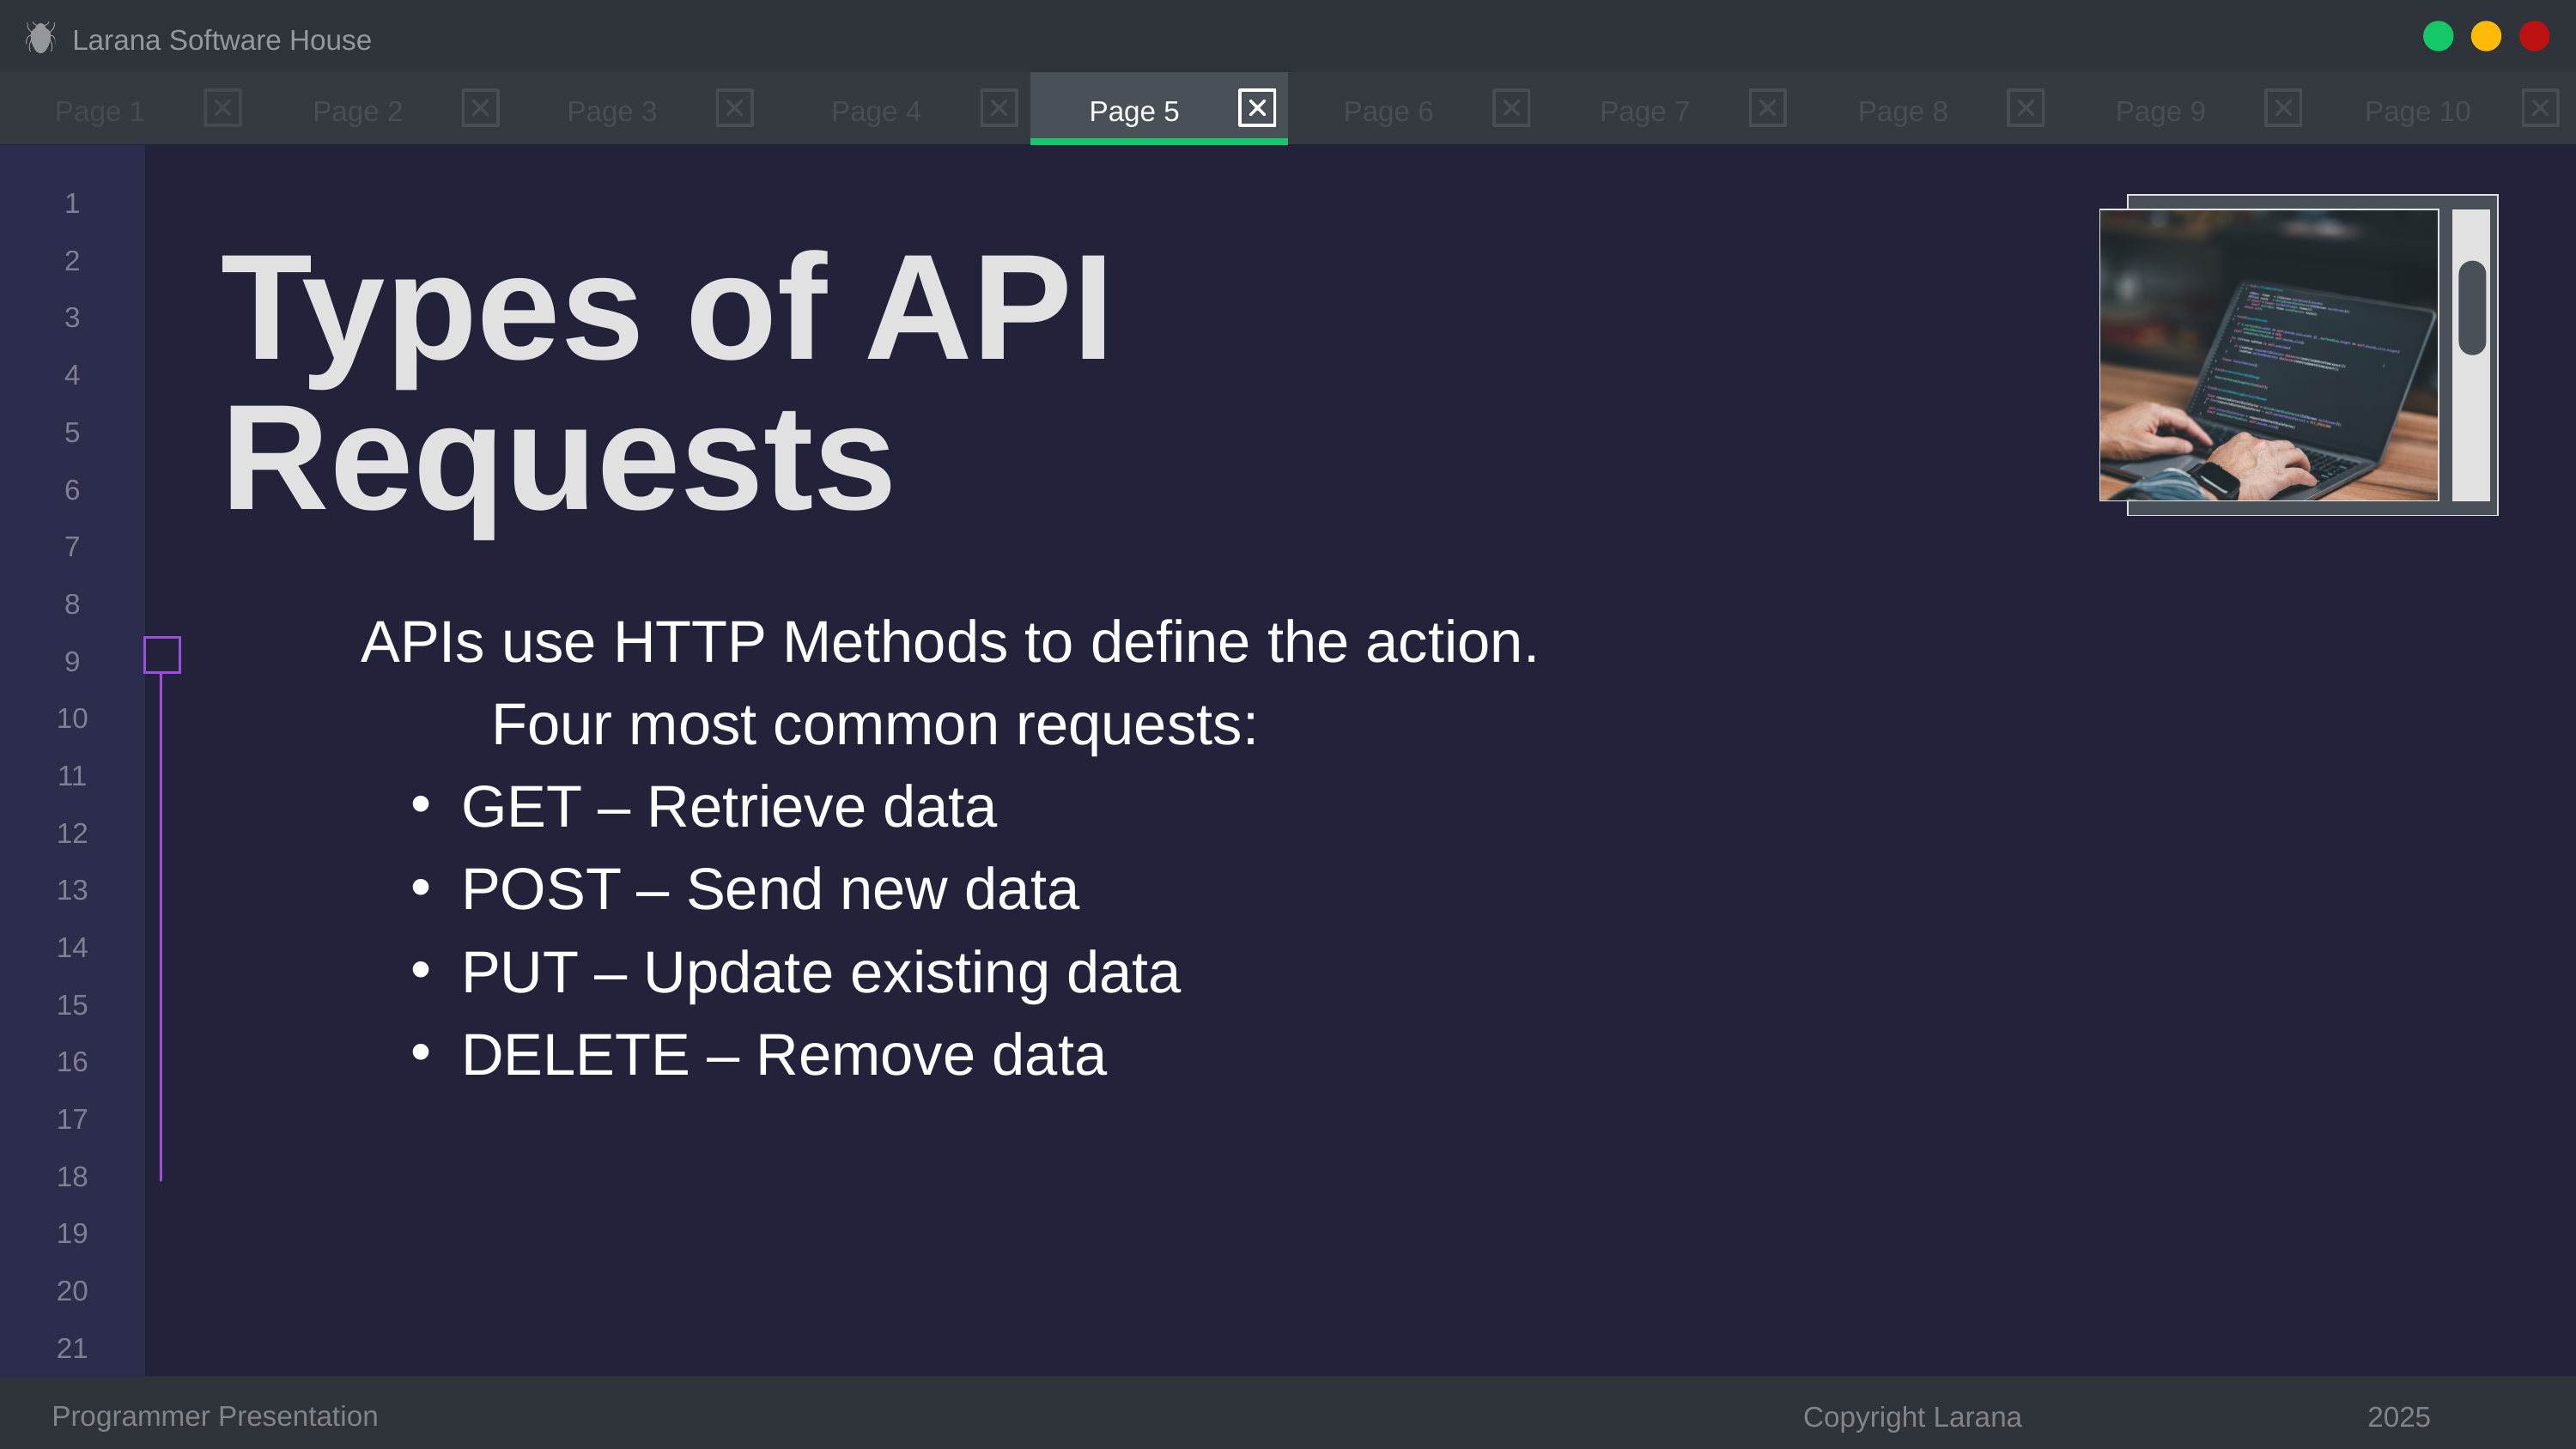

Larana Software House

Page 1
Page 2
Page 3
Page 4
Page 5
Page 6
Page 7
Page 8
Page 9
Page 10

1
2
3
4
5
6
7
8
9
10
11
12
13
14
15
16
17
18
19
20
21

Types of API Requests

APIs use HTTP Methods to define the action.
        Four most common requests:
GET – Retrieve data
POST – Send new data
PUT – Update existing data
DELETE – Remove data

Programmer Presentation
Copyright Larana
2025